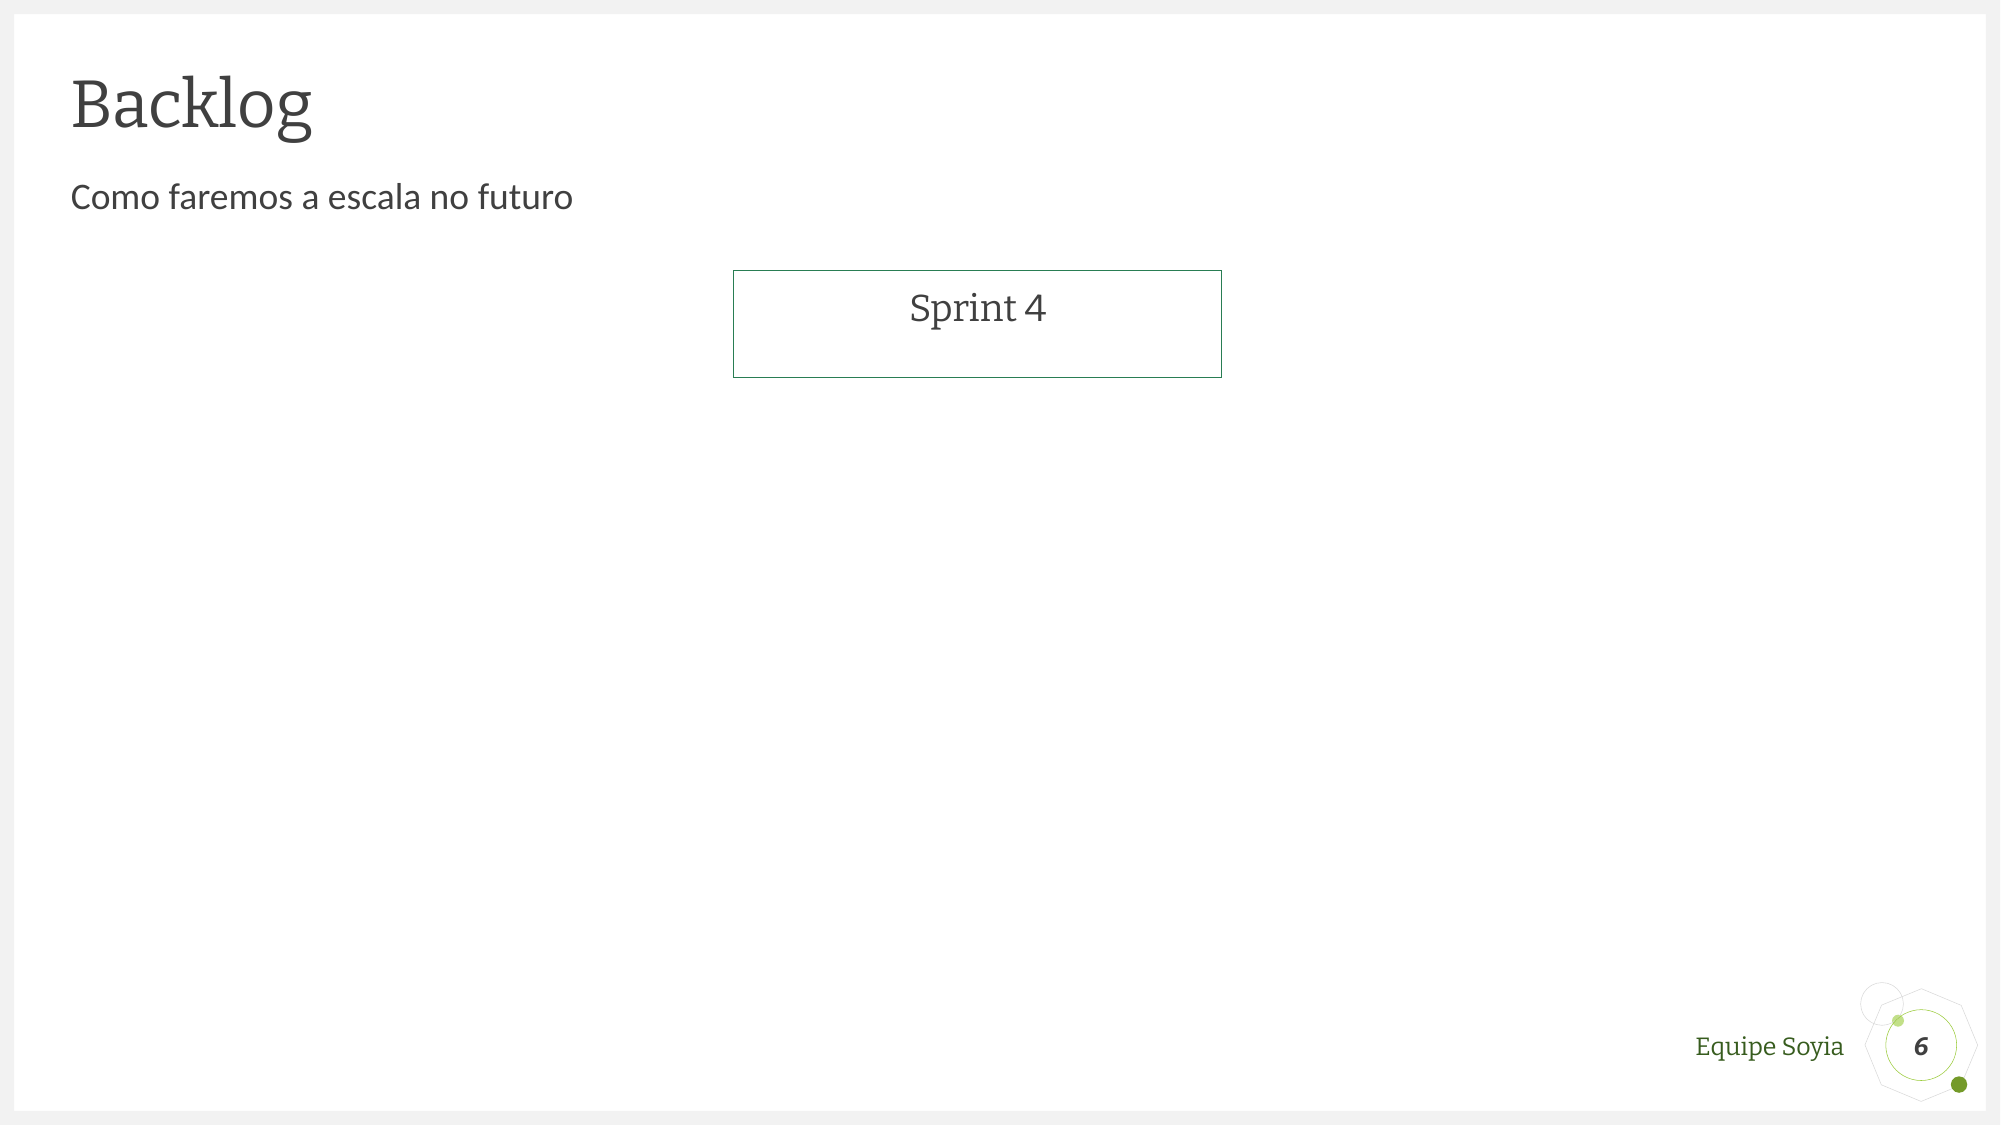

# Backlog
Como faremos a escala no futuro
Sprint 4

6